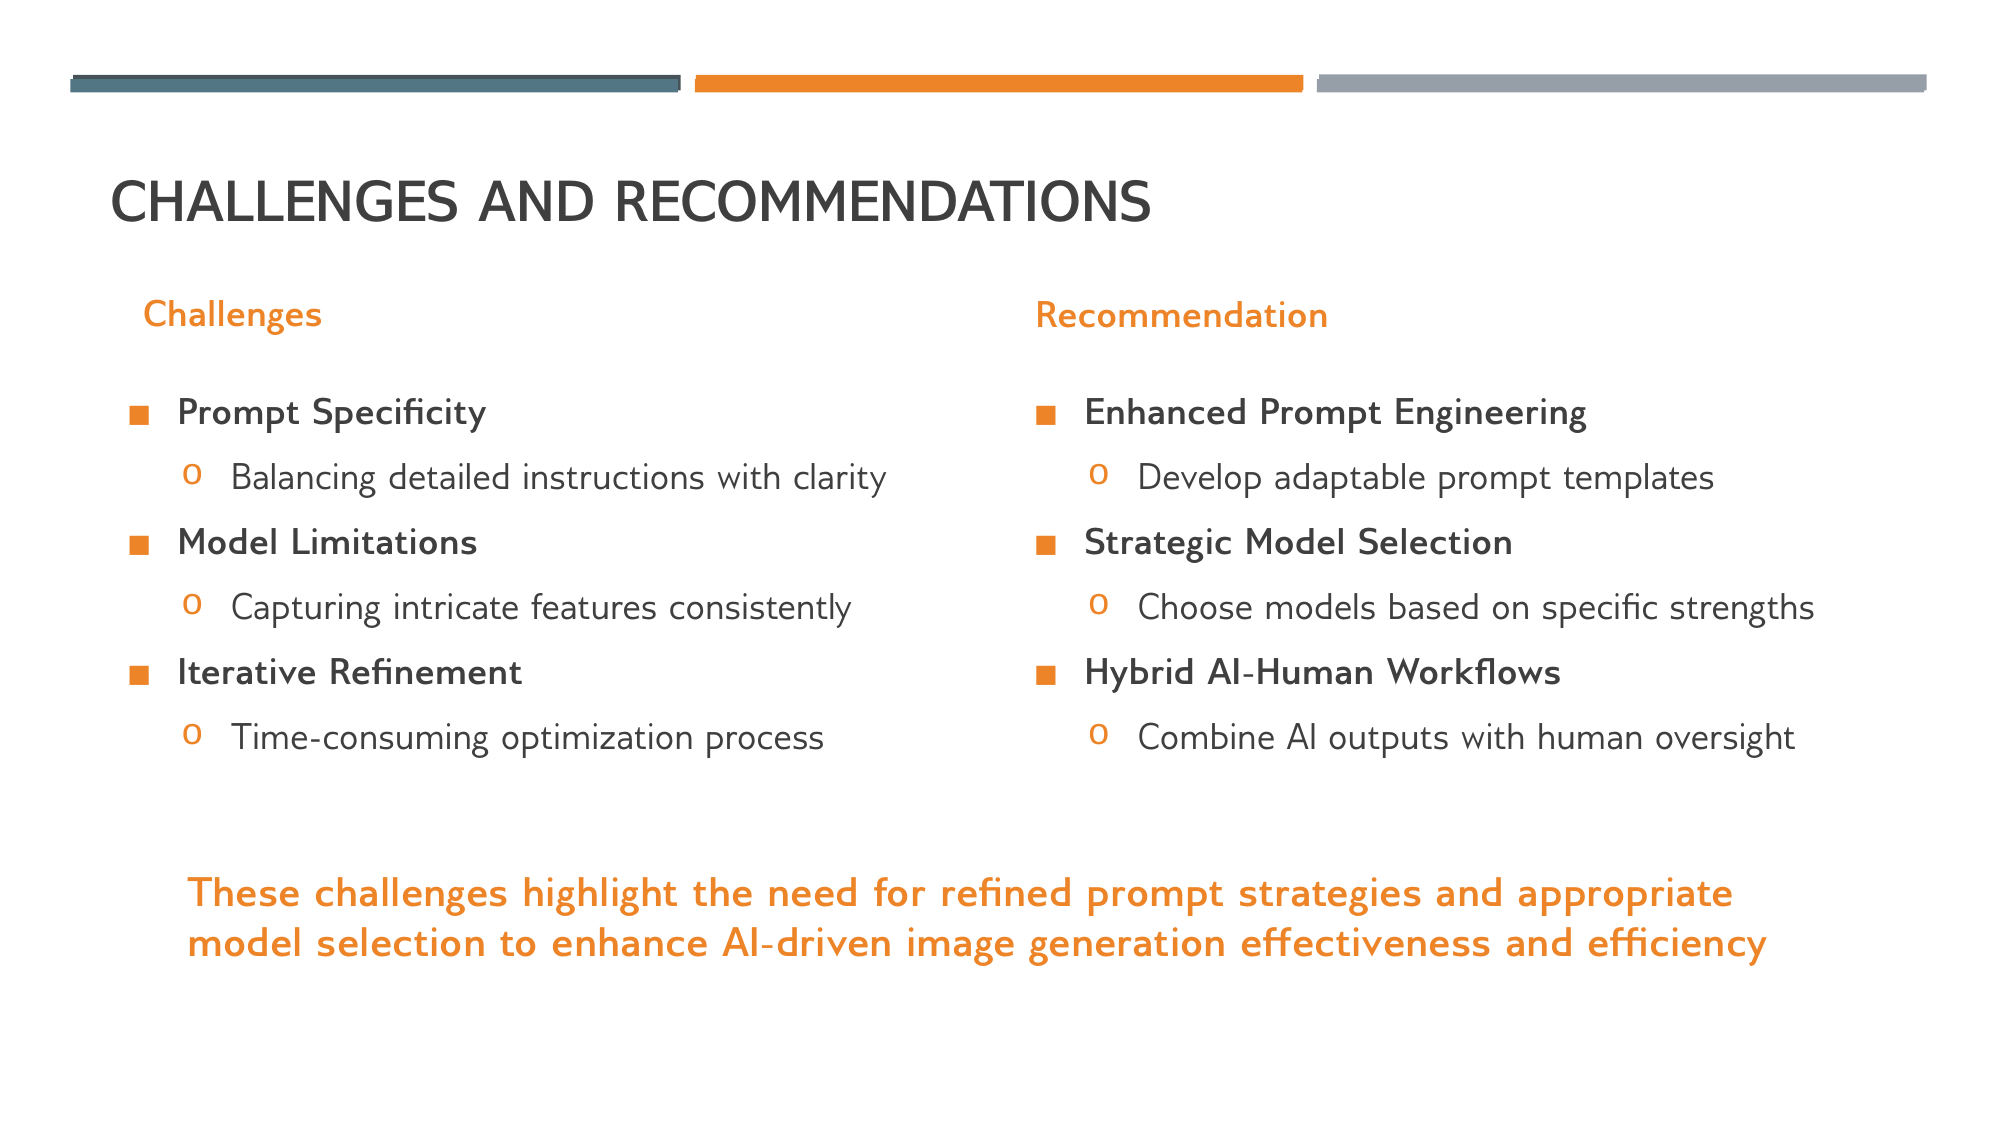

# CHALLENGES AND RECOMMENDATIONS

Challenges
Recommendation
Enhanced Prompt Engineering
Develop adaptable prompt templates
Strategic Model Selection
Choose models based on specific strengths
Hybrid AI-Human Workflows
Combine AI outputs with human oversight
Prompt Specificity
Balancing detailed instructions with clarity
Model Limitations
Capturing intricate features consistently
Iterative Refinement
Time-consuming optimization process
These challenges highlight the need for refined prompt strategies and appropriate model selection to enhance AI-driven image generation effectiveness and efficiency